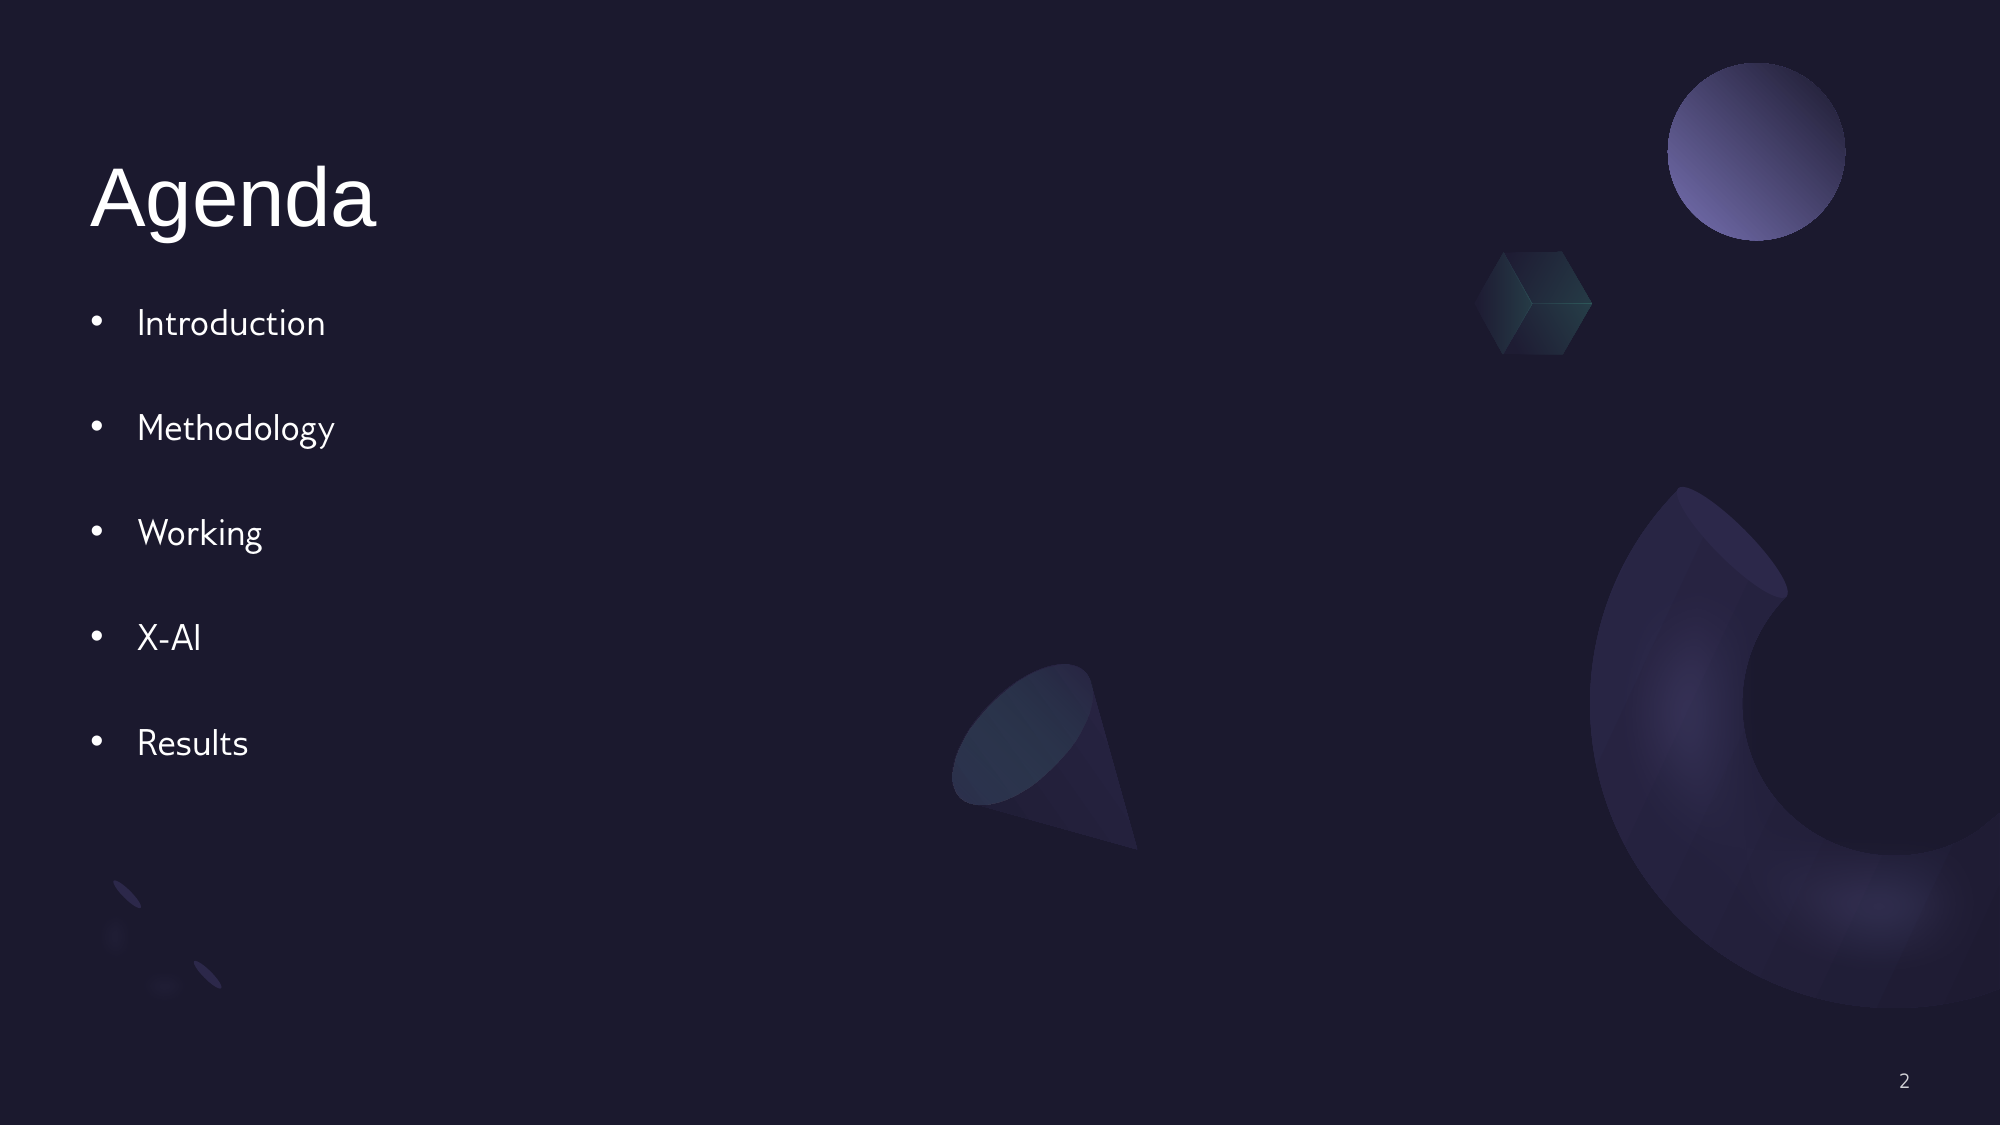

# Agenda
Introduction
Methodology
Working
X-AI
Results

2